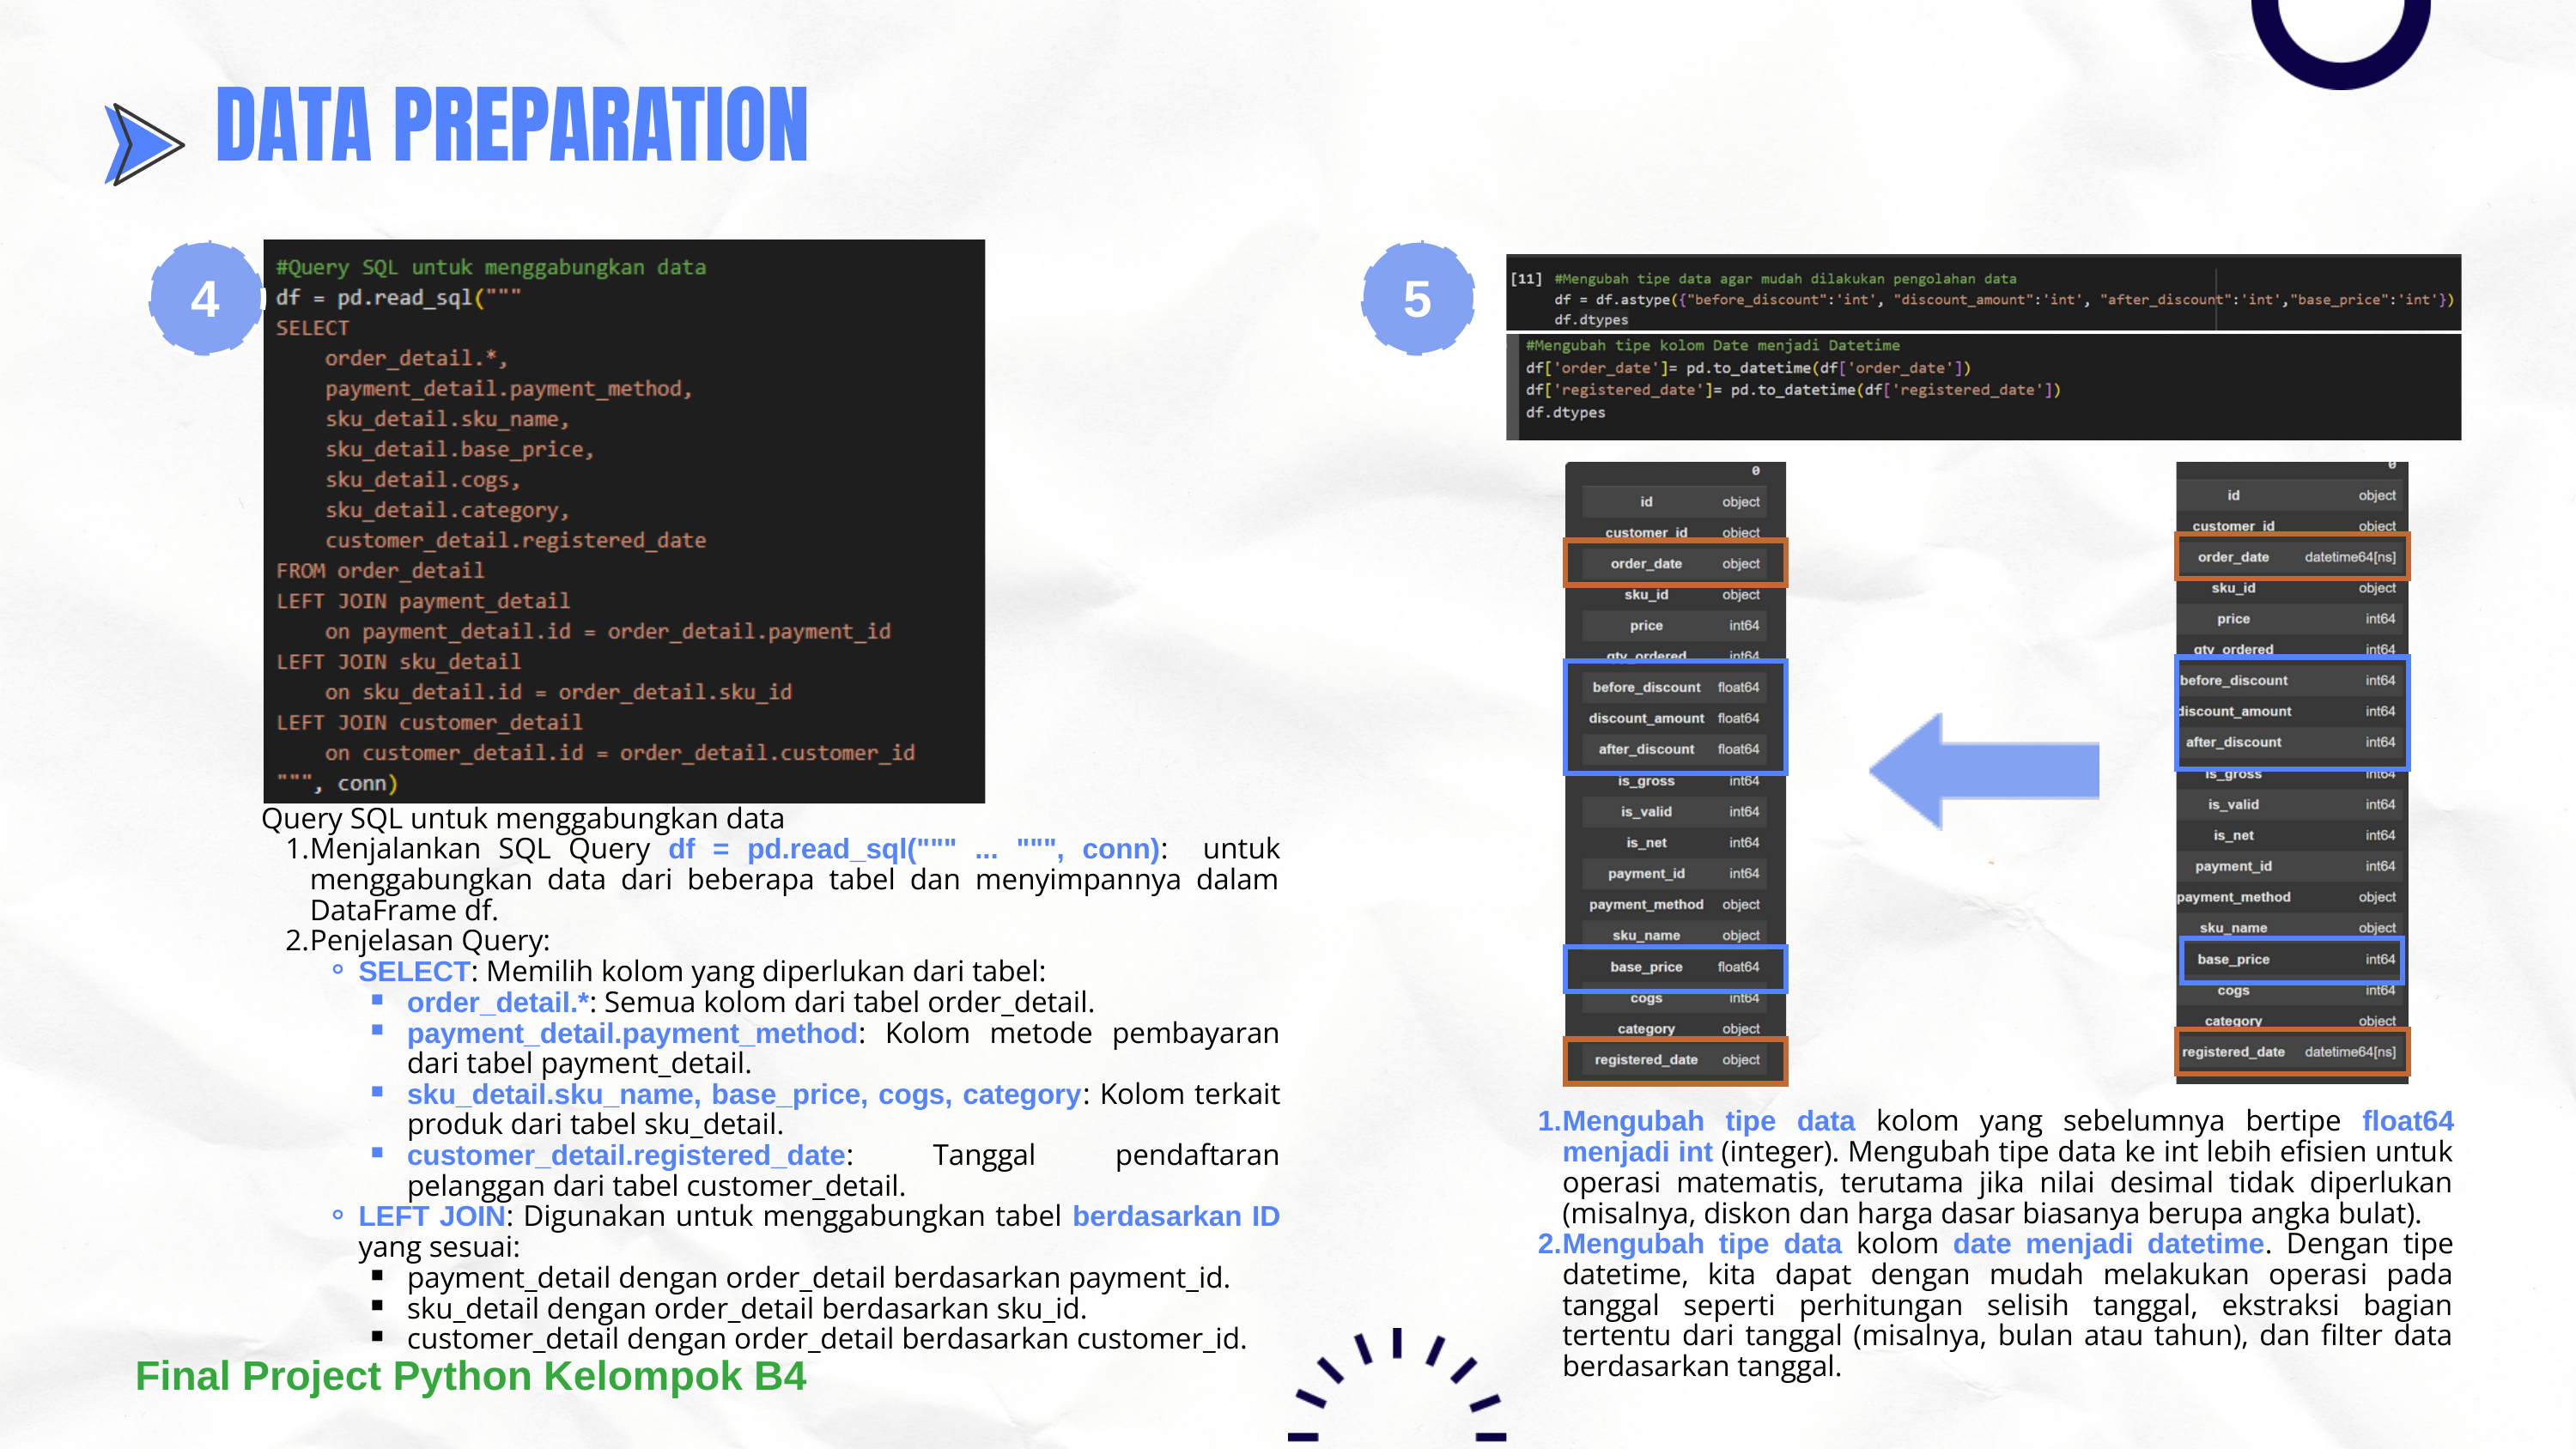

DATA PREPARATION

4

5

Query SQL untuk menggabungkan data
Menjalankan SQL Query df = pd.read_sql(""" ... """, conn):  untuk menggabungkan data dari beberapa tabel dan menyimpannya dalam DataFrame df.
Penjelasan Query:
SELECT: Memilih kolom yang diperlukan dari tabel:
order_detail.*: Semua kolom dari tabel order_detail.
payment_detail.payment_method: Kolom metode pembayaran dari tabel payment_detail.
sku_detail.sku_name, base_price, cogs, category: Kolom terkait produk dari tabel sku_detail.
customer_detail.registered_date: Tanggal pendaftaran pelanggan dari tabel customer_detail.
LEFT JOIN: Digunakan untuk menggabungkan tabel berdasarkan ID yang sesuai:
payment_detail dengan order_detail berdasarkan payment_id.
sku_detail dengan order_detail berdasarkan sku_id.
customer_detail dengan order_detail berdasarkan customer_id.

Mengubah tipe data kolom yang sebelumnya bertipe float64 menjadi int (integer). Mengubah tipe data ke int lebih efisien untuk operasi matematis, terutama jika nilai desimal tidak diperlukan (misalnya, diskon dan harga dasar biasanya berupa angka bulat).
Mengubah tipe data kolom date menjadi datetime. Dengan tipe datetime, kita dapat dengan mudah melakukan operasi pada tanggal seperti perhitungan selisih tanggal, ekstraksi bagian tertentu dari tanggal (misalnya, bulan atau tahun), dan filter data berdasarkan tanggal.

Final Project Python Kelompok B4